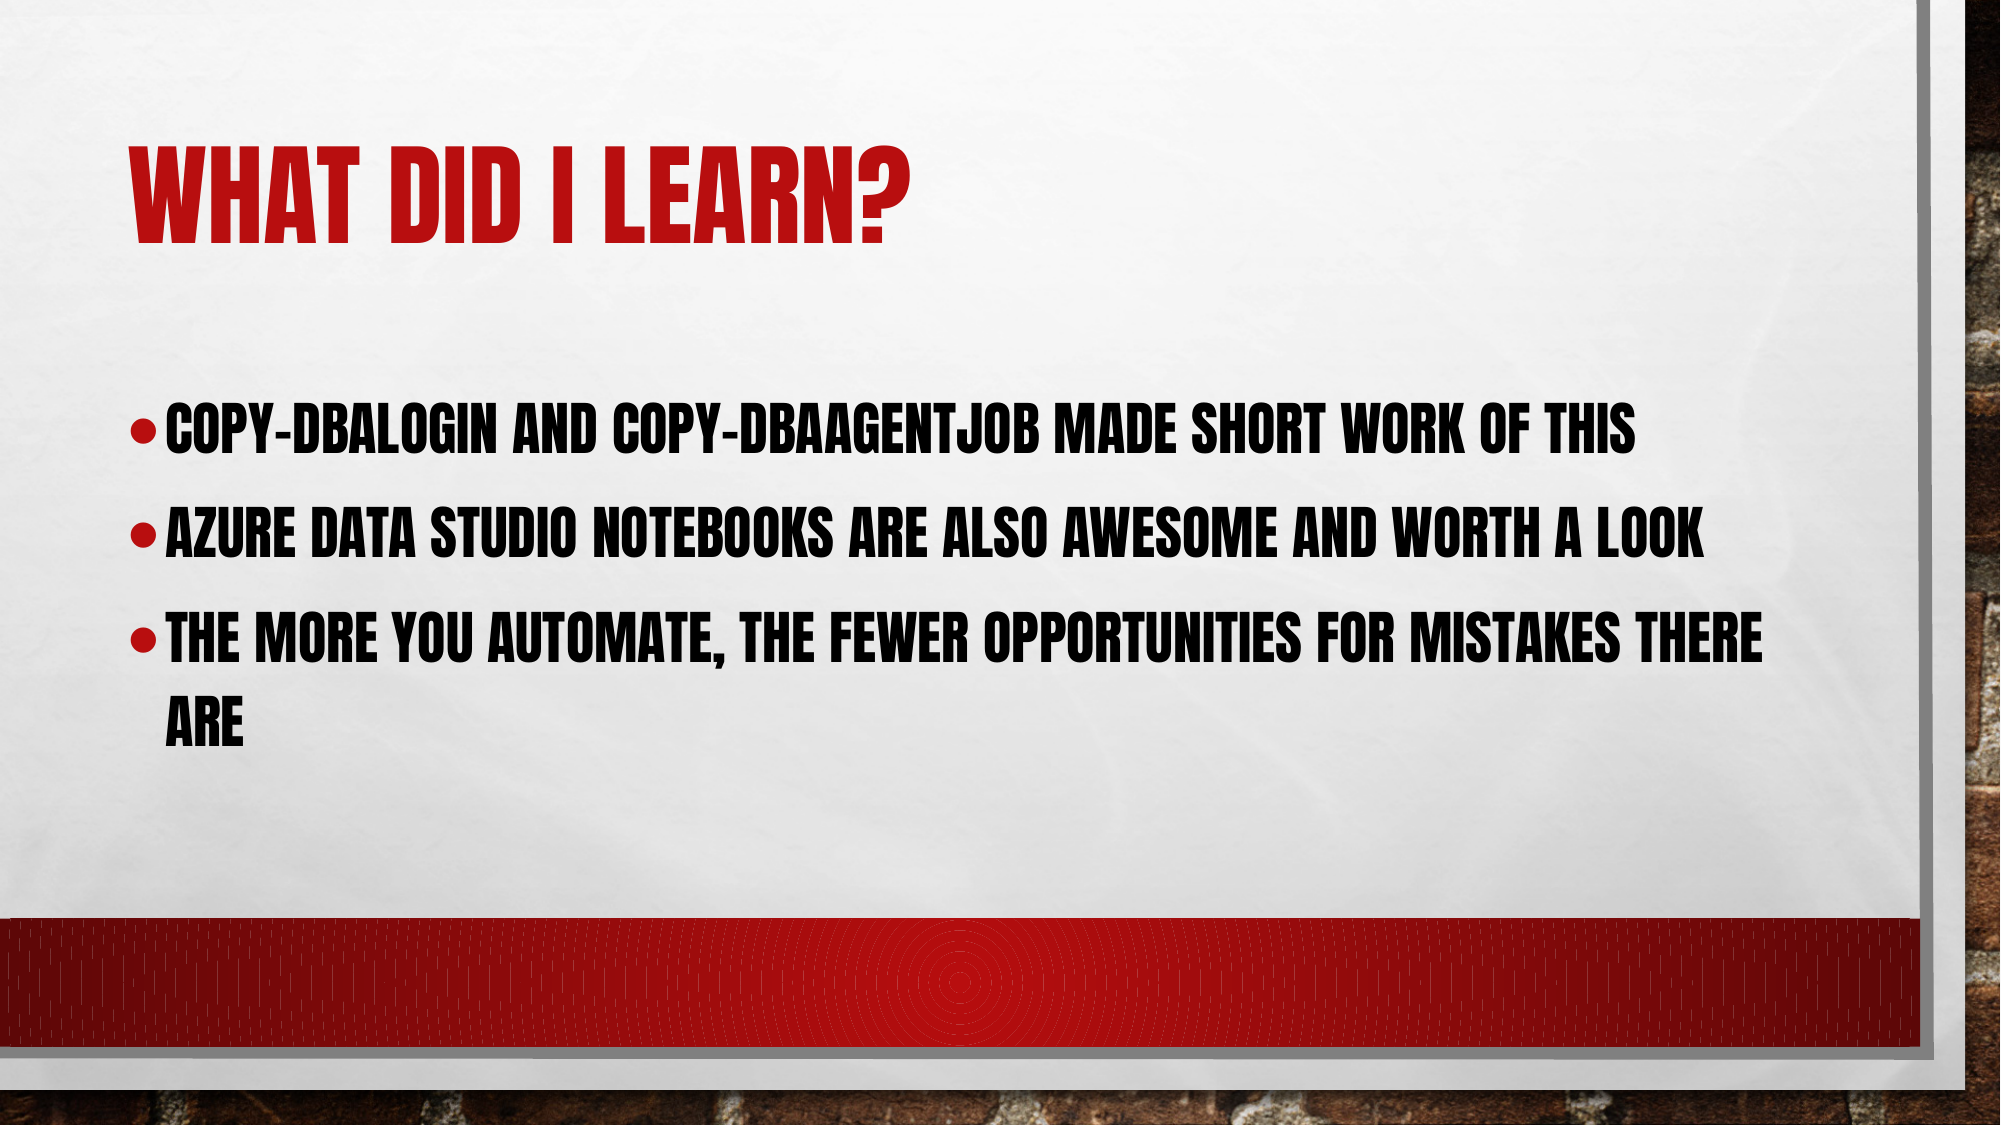

# What did I learn?
Copy-dbalogin and copy-dbaagentjob made short work of this
Azure data studio notebooks are also awesome and worth a look
The more you automate, the fewer opportunities for mistakes there are